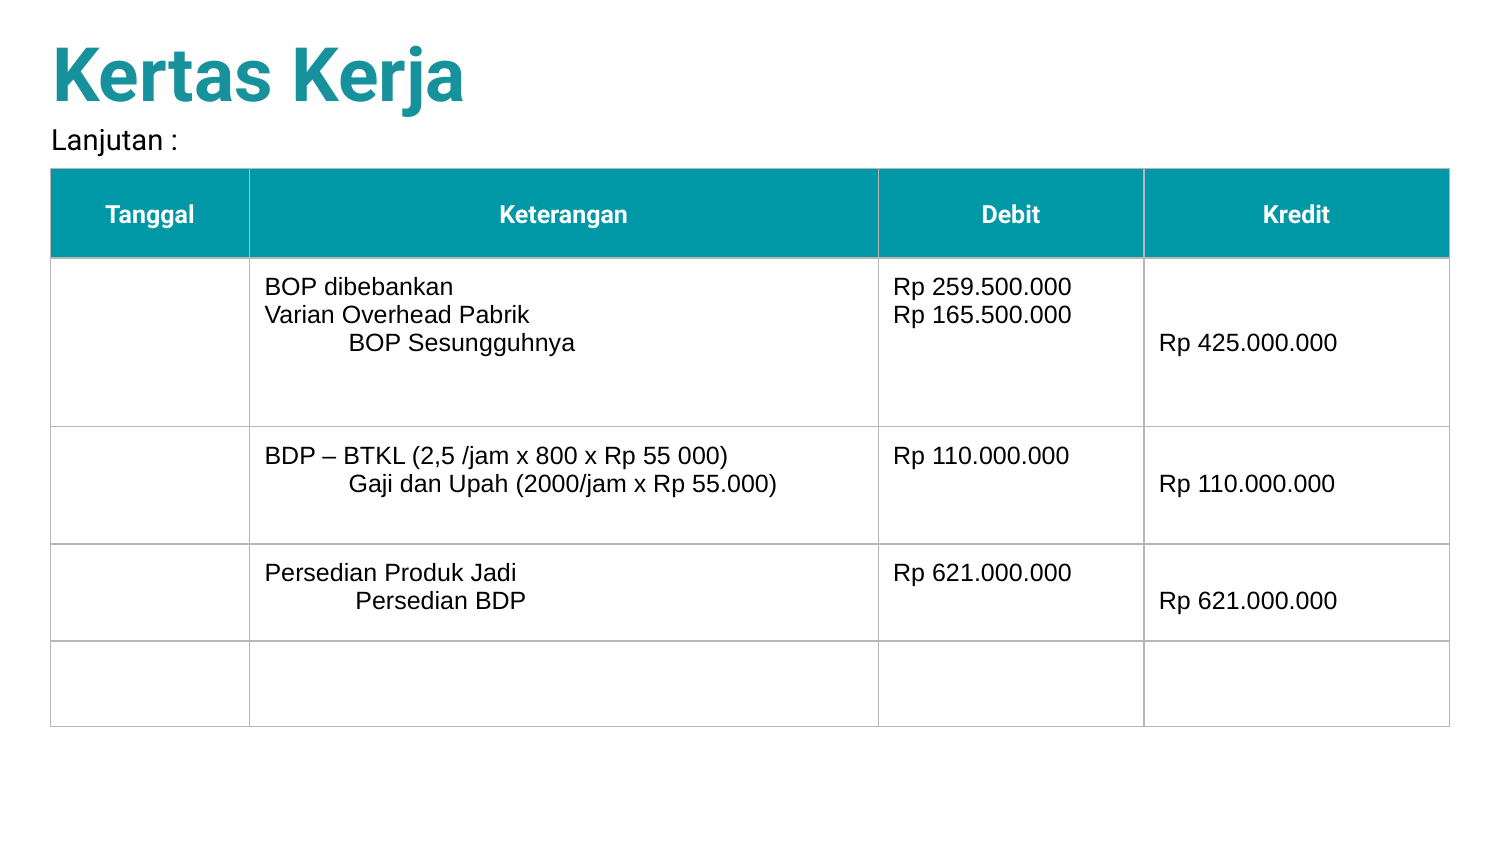

Kertas Kerja
Lanjutan :
| Tanggal | Keterangan | Debit | Kredit |
| --- | --- | --- | --- |
|  | BOP dibebankan Varian Overhead Pabrik BOP Sesungguhnya | Rp 259.500.000 Rp 165.500.000 | Rp 425.000.000 |
|  | BDP – BTKL (2,5 /jam x 800 x Rp 55 000) Gaji dan Upah (2000/jam x Rp 55.000) | Rp 110.000.000 | Rp 110.000.000 |
|  | Persedian Produk Jadi Persedian BDP | Rp 621.000.000 | Rp 621.000.000 |
|  |  |  |  |